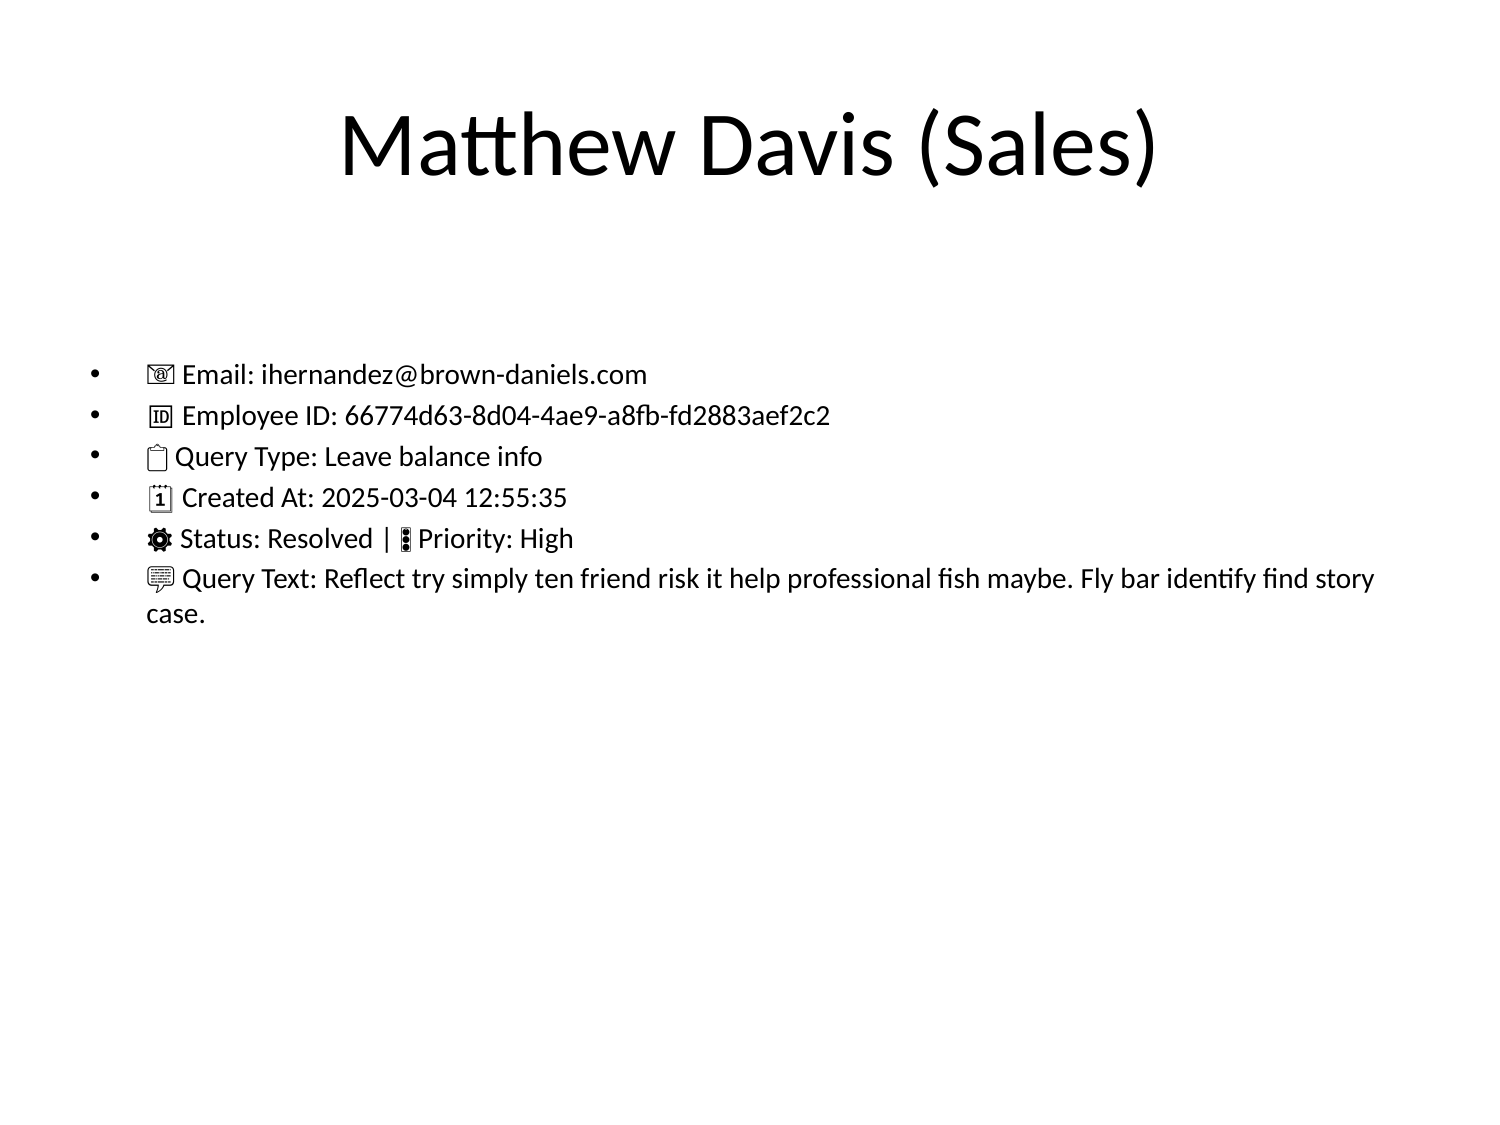

# Matthew Davis (Sales)

📧 Email: ihernandez@brown-daniels.com
🆔 Employee ID: 66774d63-8d04-4ae9-a8fb-fd2883aef2c2
📋 Query Type: Leave balance info
🗓 Created At: 2025-03-04 12:55:35
⚙ Status: Resolved | 🚦 Priority: High
💬 Query Text: Reflect try simply ten friend risk it help professional fish maybe. Fly bar identify find story case.